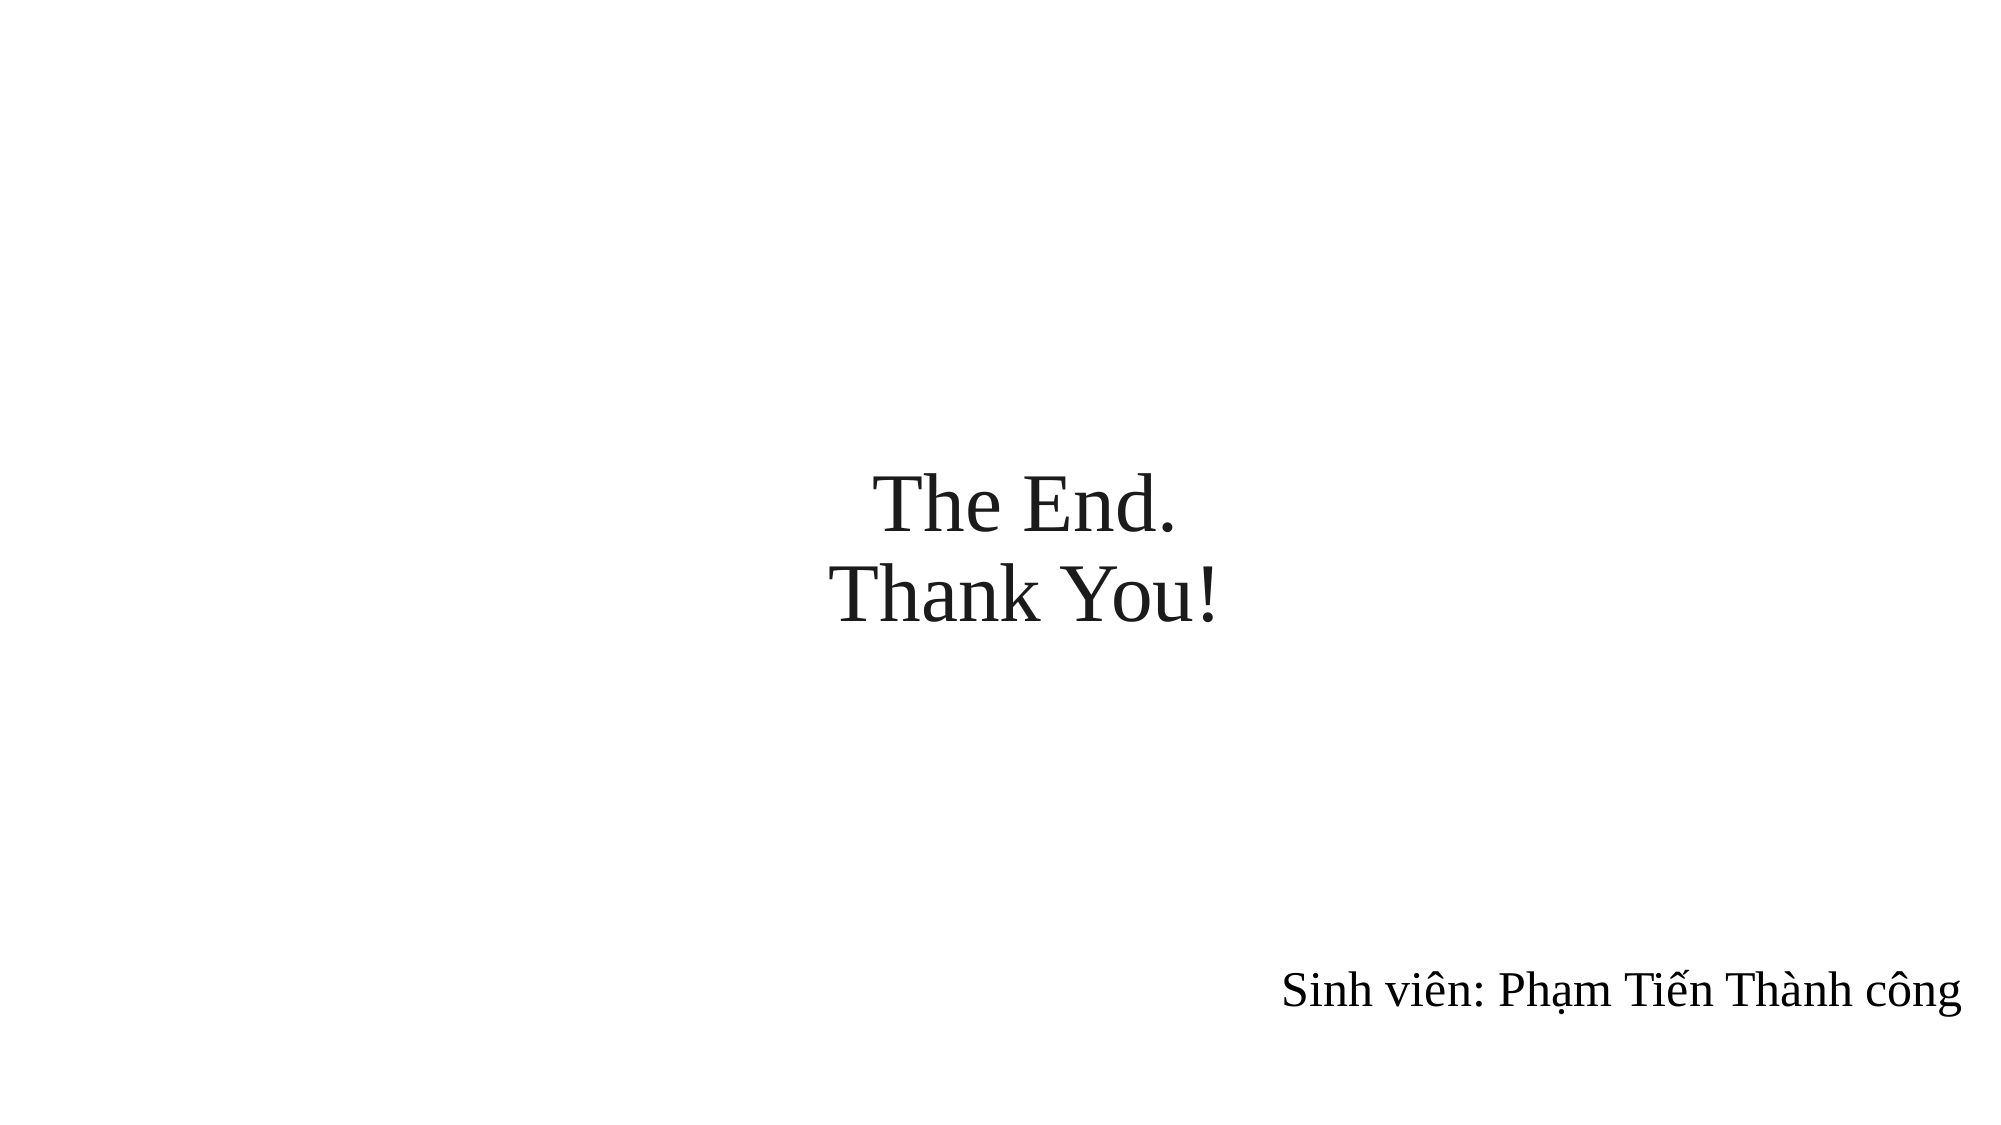

# The End. Thank You!
Sinh viên: Phạm Tiến Thành công